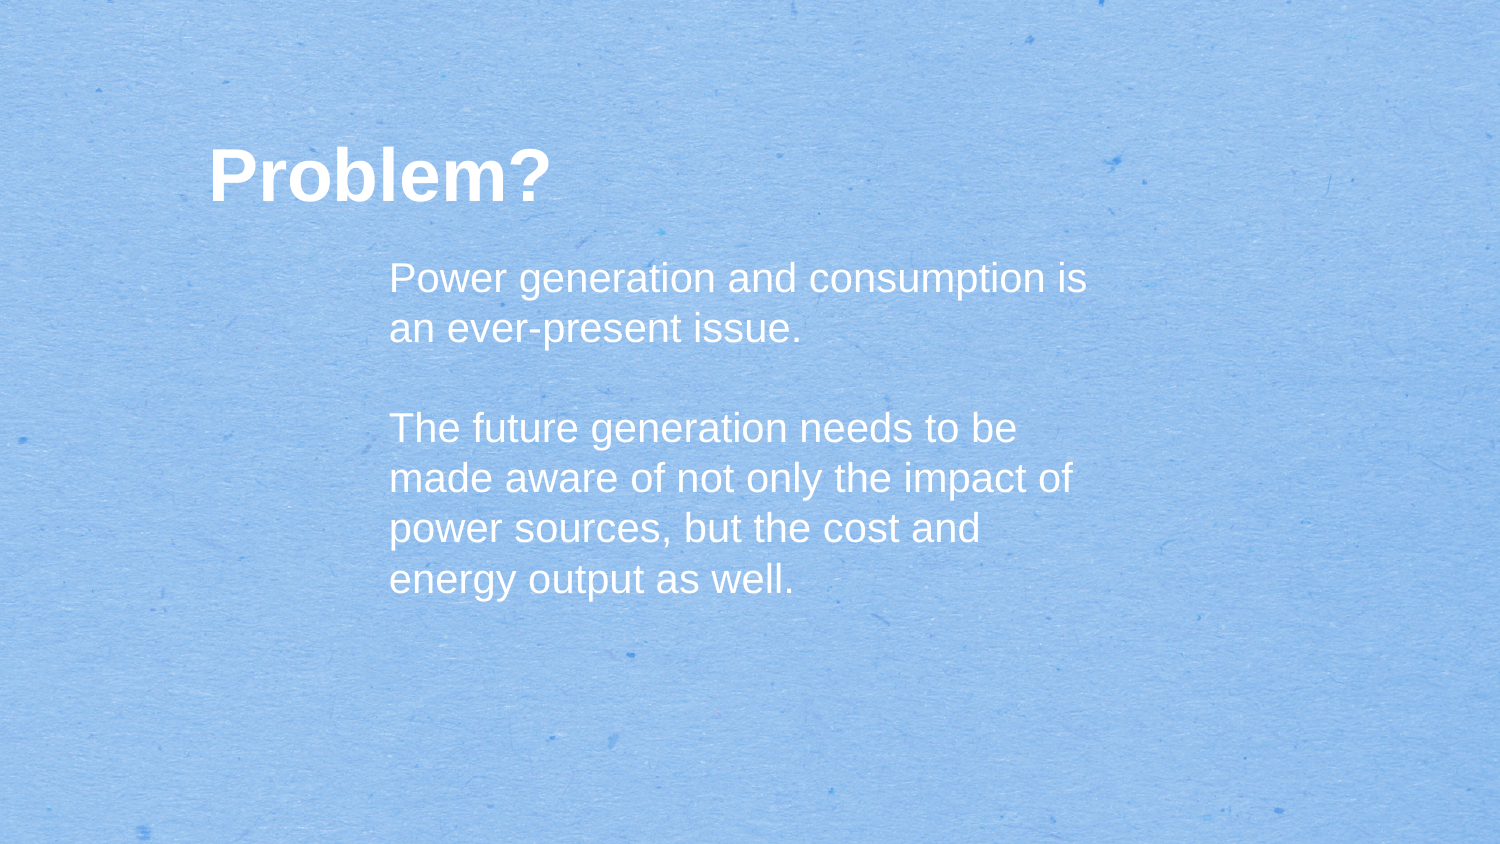

# Problem?
Power generation and consumption is an ever-present issue.

The future generation needs to be made aware of not only the impact of power sources, but the cost and energy output as well.